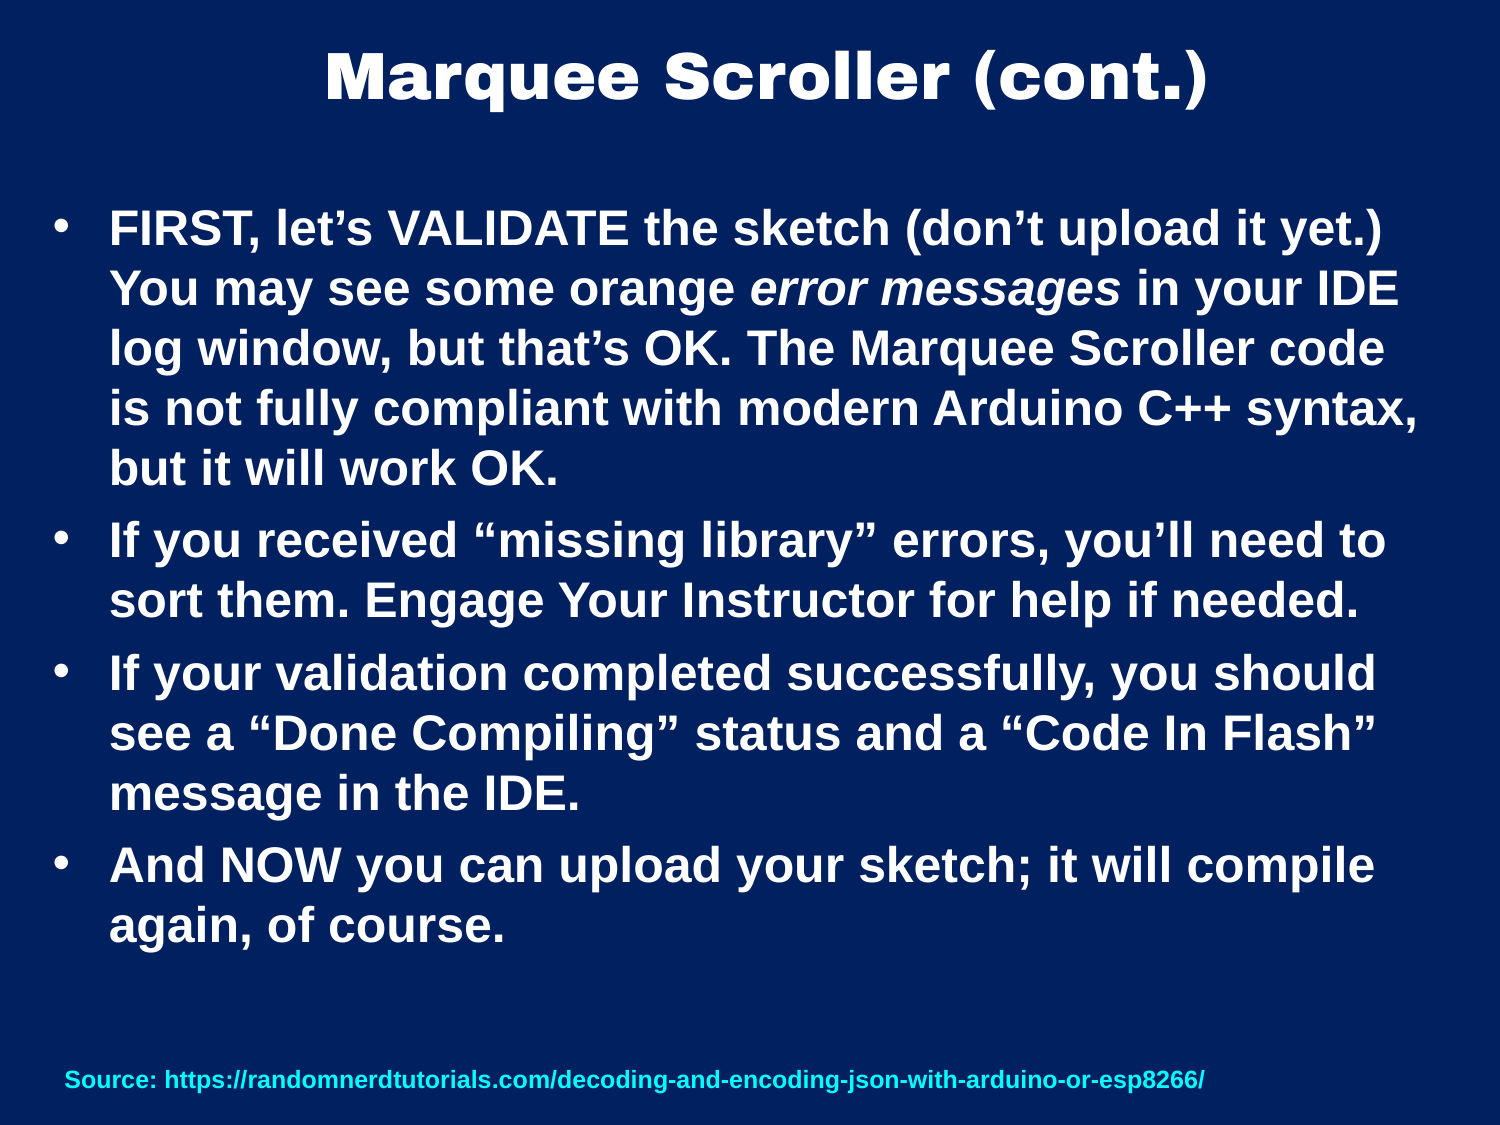

# Marquee Scroller (cont.)
FIRST, let’s VALIDATE the sketch (don’t upload it yet.) You may see some orange error messages in your IDE log window, but that’s OK. The Marquee Scroller code is not fully compliant with modern Arduino C++ syntax, but it will work OK.
If you received “missing library” errors, you’ll need to sort them. Engage Your Instructor for help if needed.
If your validation completed successfully, you should see a “Done Compiling” status and a “Code In Flash” message in the IDE.
And NOW you can upload your sketch; it will compile again, of course.

Source: https://randomnerdtutorials.com/decoding-and-encoding-json-with-arduino-or-esp8266/